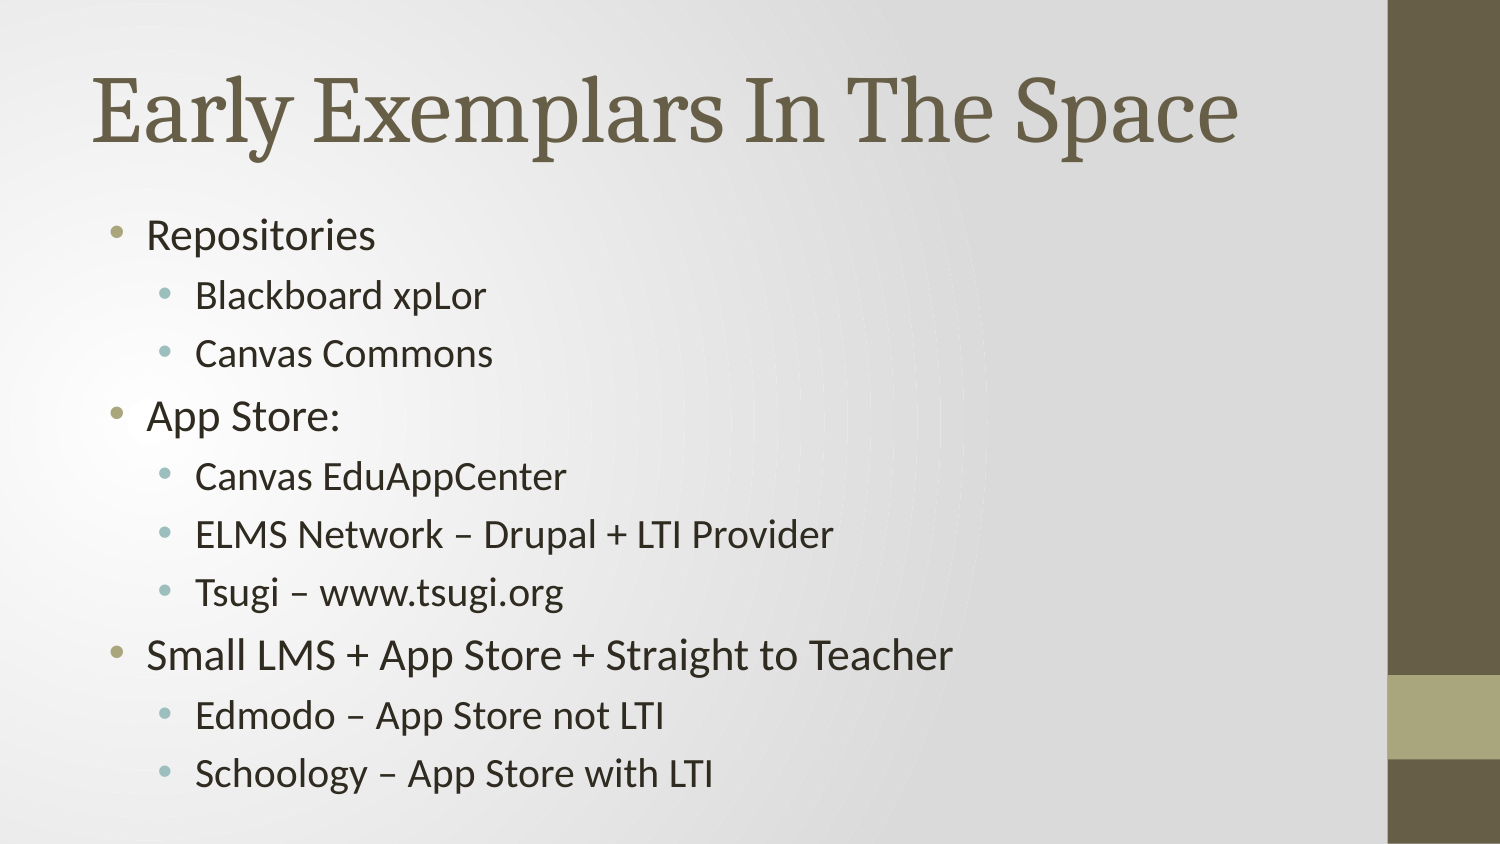

# Early Exemplars In The Space
Repositories
Blackboard xpLor
Canvas Commons
App Store:
Canvas EduAppCenter
ELMS Network – Drupal + LTI Provider
Tsugi – www.tsugi.org
Small LMS + App Store + Straight to Teacher
Edmodo – App Store not LTI
Schoology – App Store with LTI